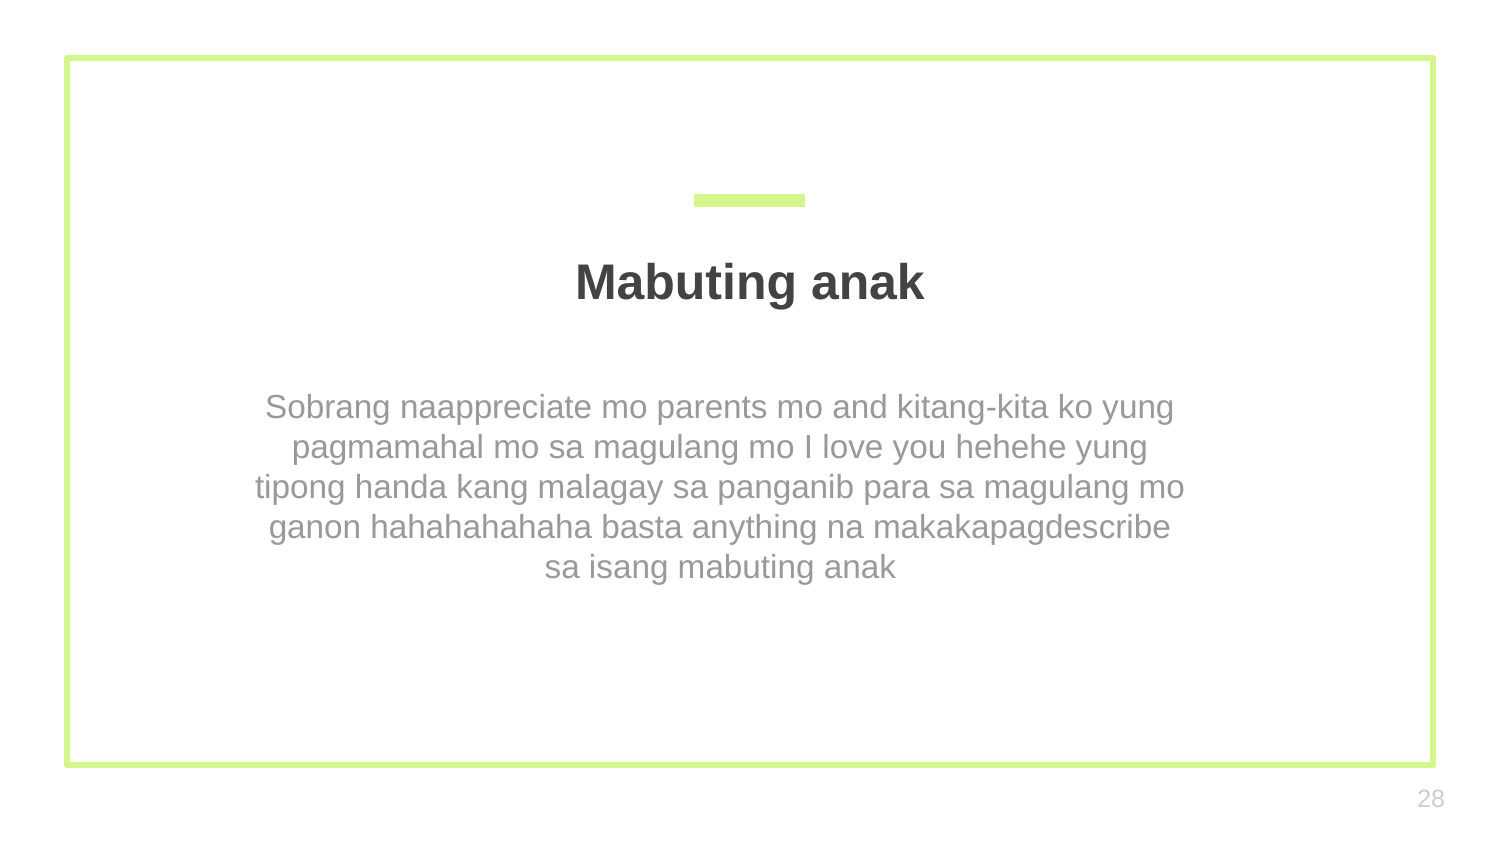

# Mabuting anak
Sobrang naappreciate mo parents mo and kitang-kita ko yung pagmamahal mo sa magulang mo I love you hehehe yung tipong handa kang malagay sa panganib para sa magulang mo ganon hahahahahaha basta anything na makakapagdescribe sa isang mabuting anak
28